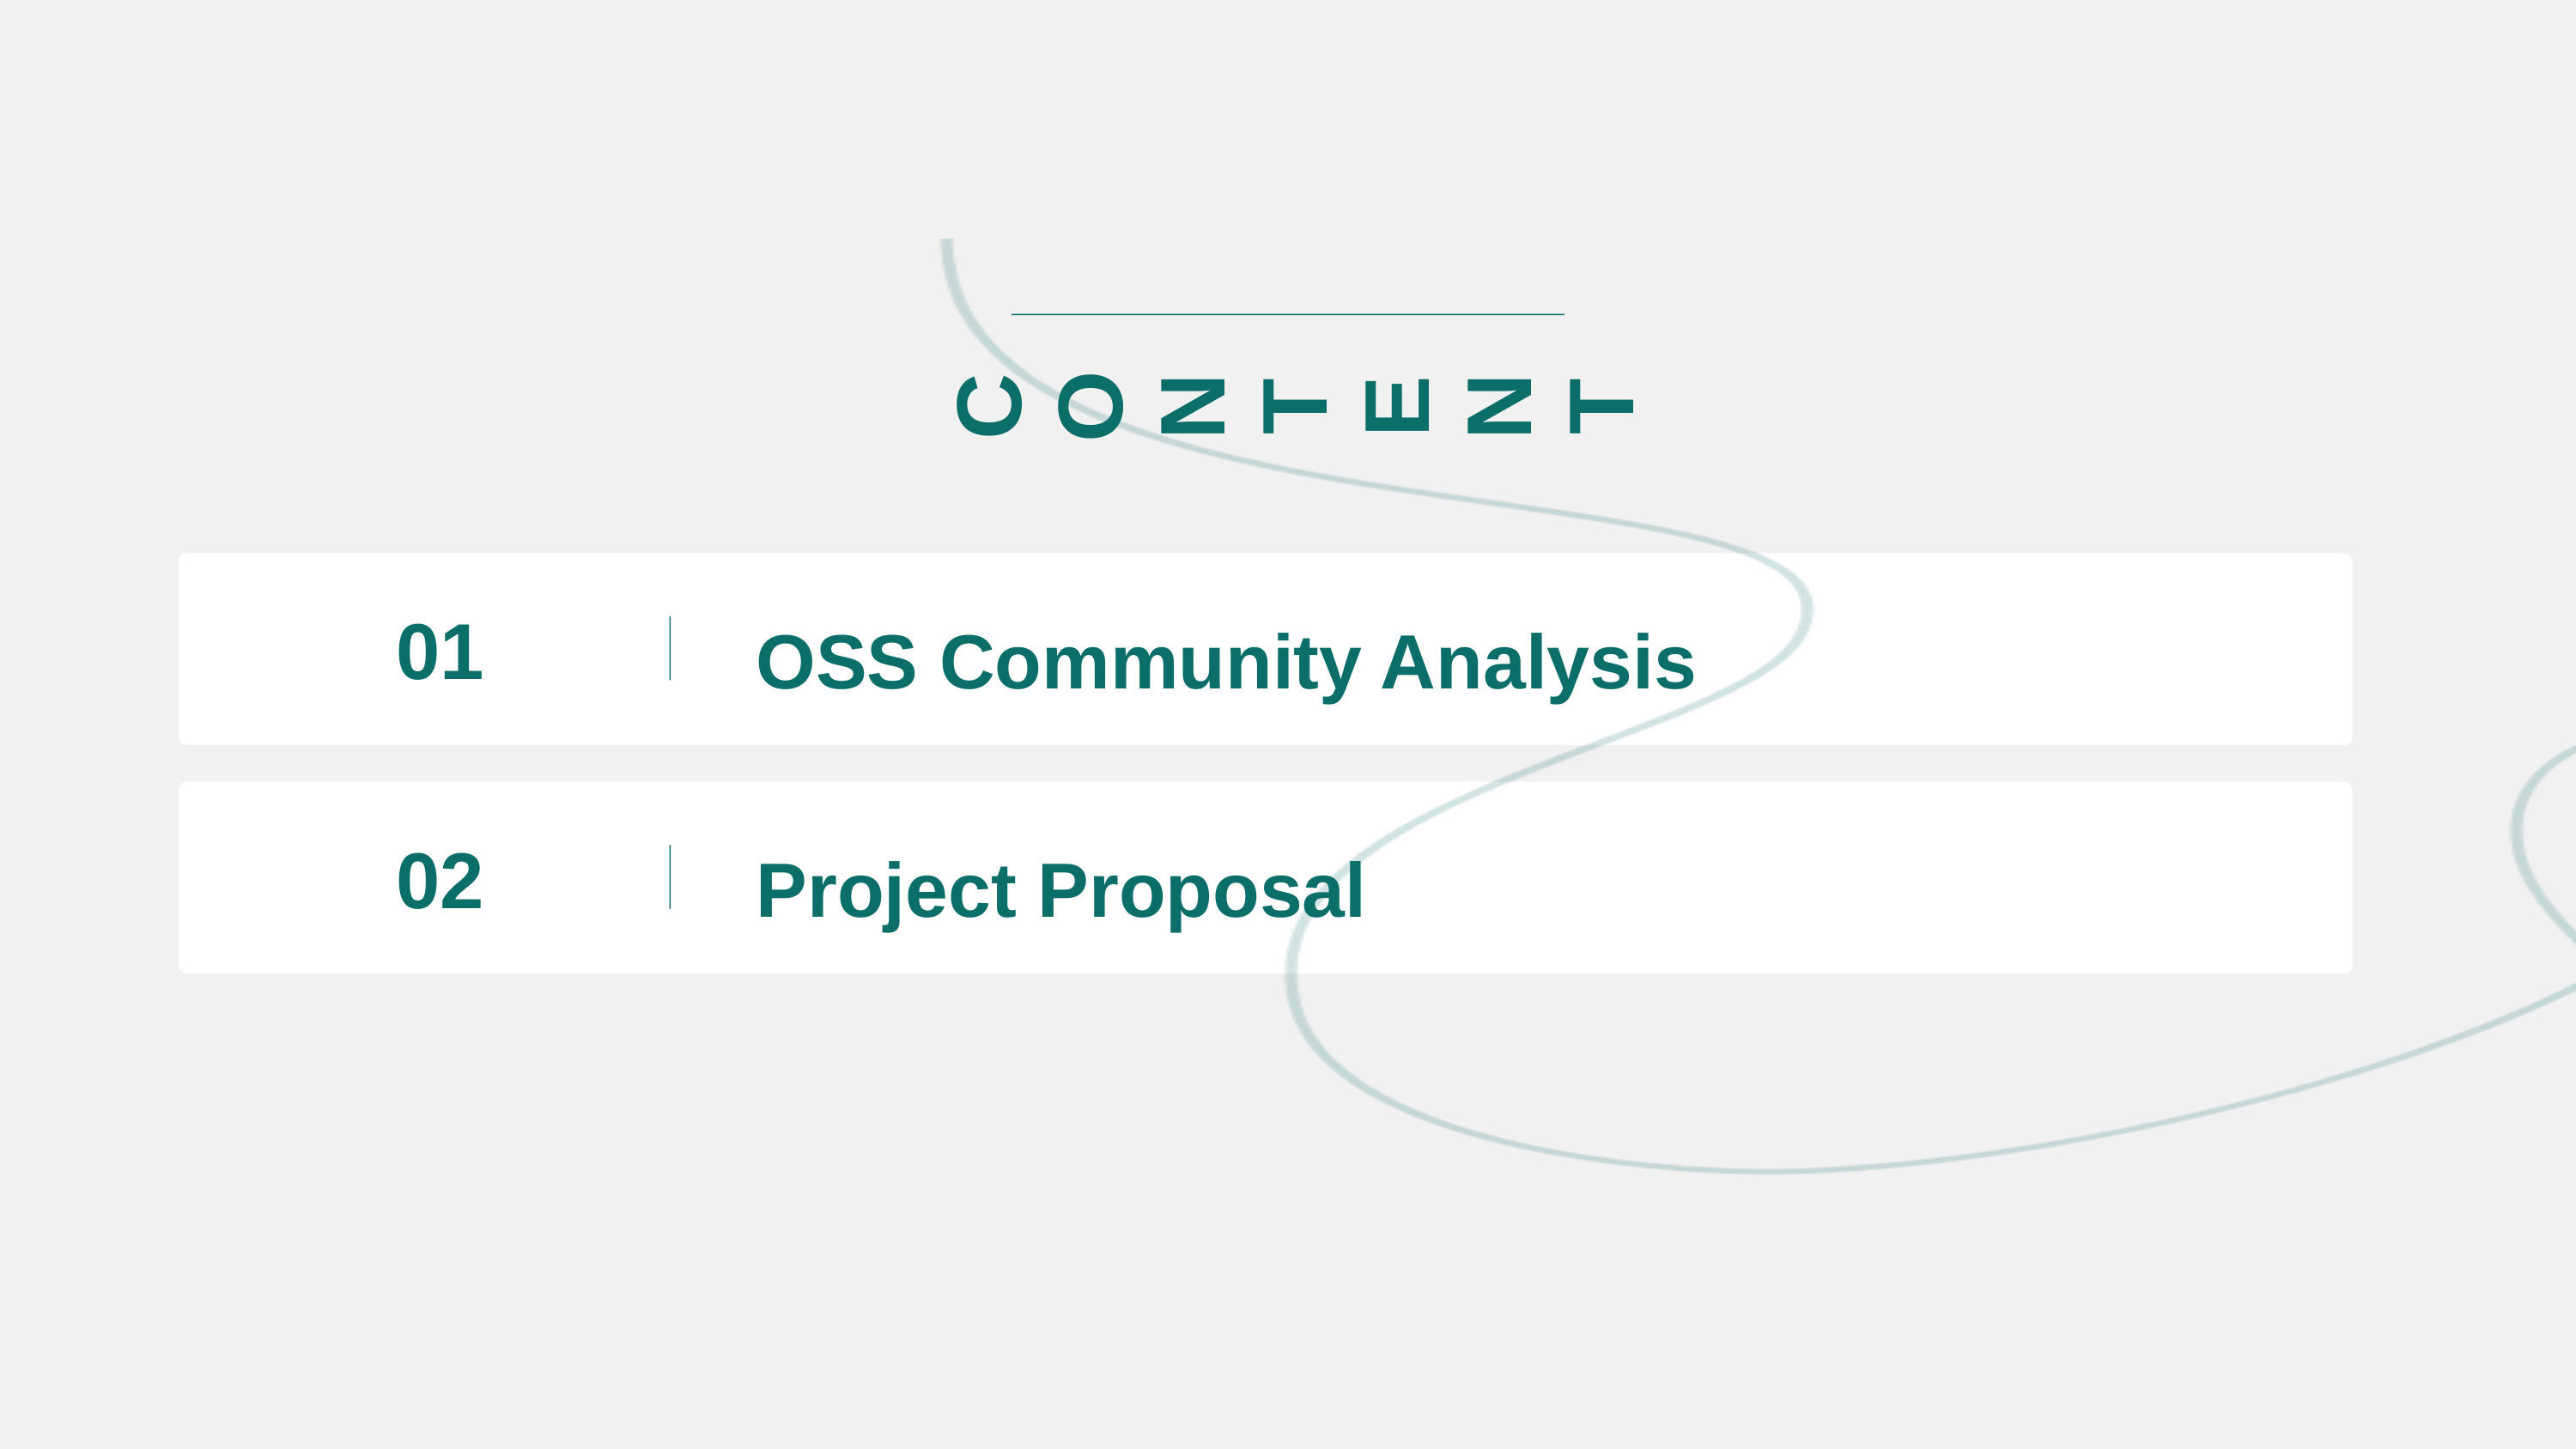

CONTENT

OSS Community Analysis
01

Project Proposal
02